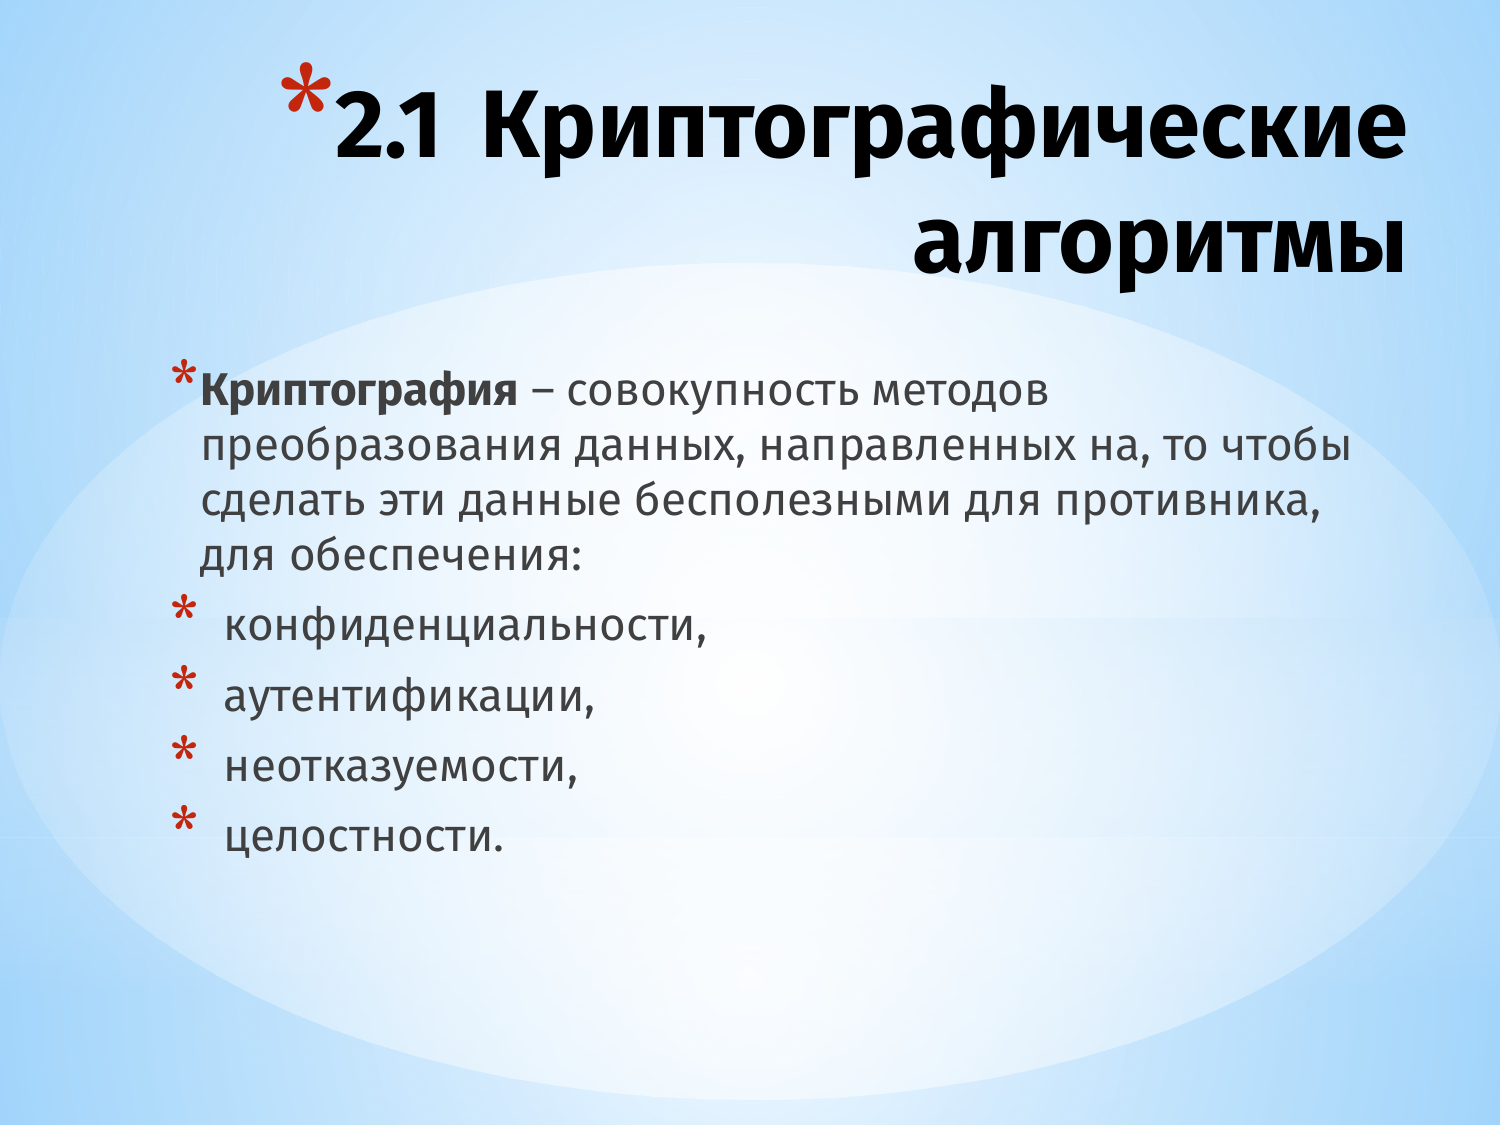

# 2.1	Криптографические алгоритмы
Криптография – совокупность методов преобразования данных, направленных на, то чтобы сделать эти данные бесполезными для противника, для обеспечения:
  конфиденциальности,
  аутентификации,
  неотказуемости,
  целостности.